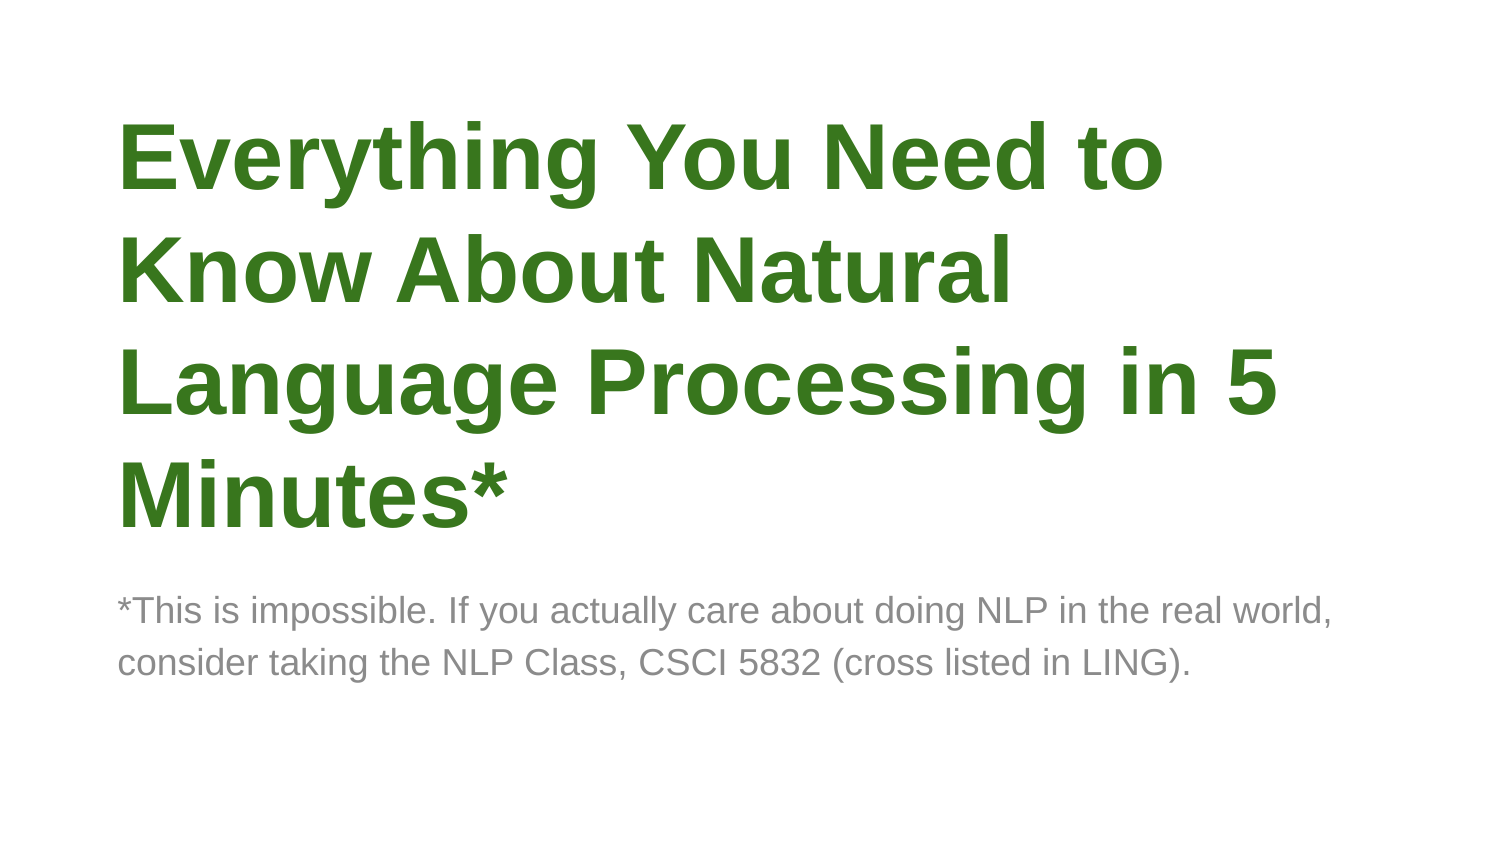

# Everything You Need to Know About Natural Language Processing in 5 Minutes*
*This is impossible. If you actually care about doing NLP in the real world, consider taking the NLP Class, CSCI 5832 (cross listed in LING).